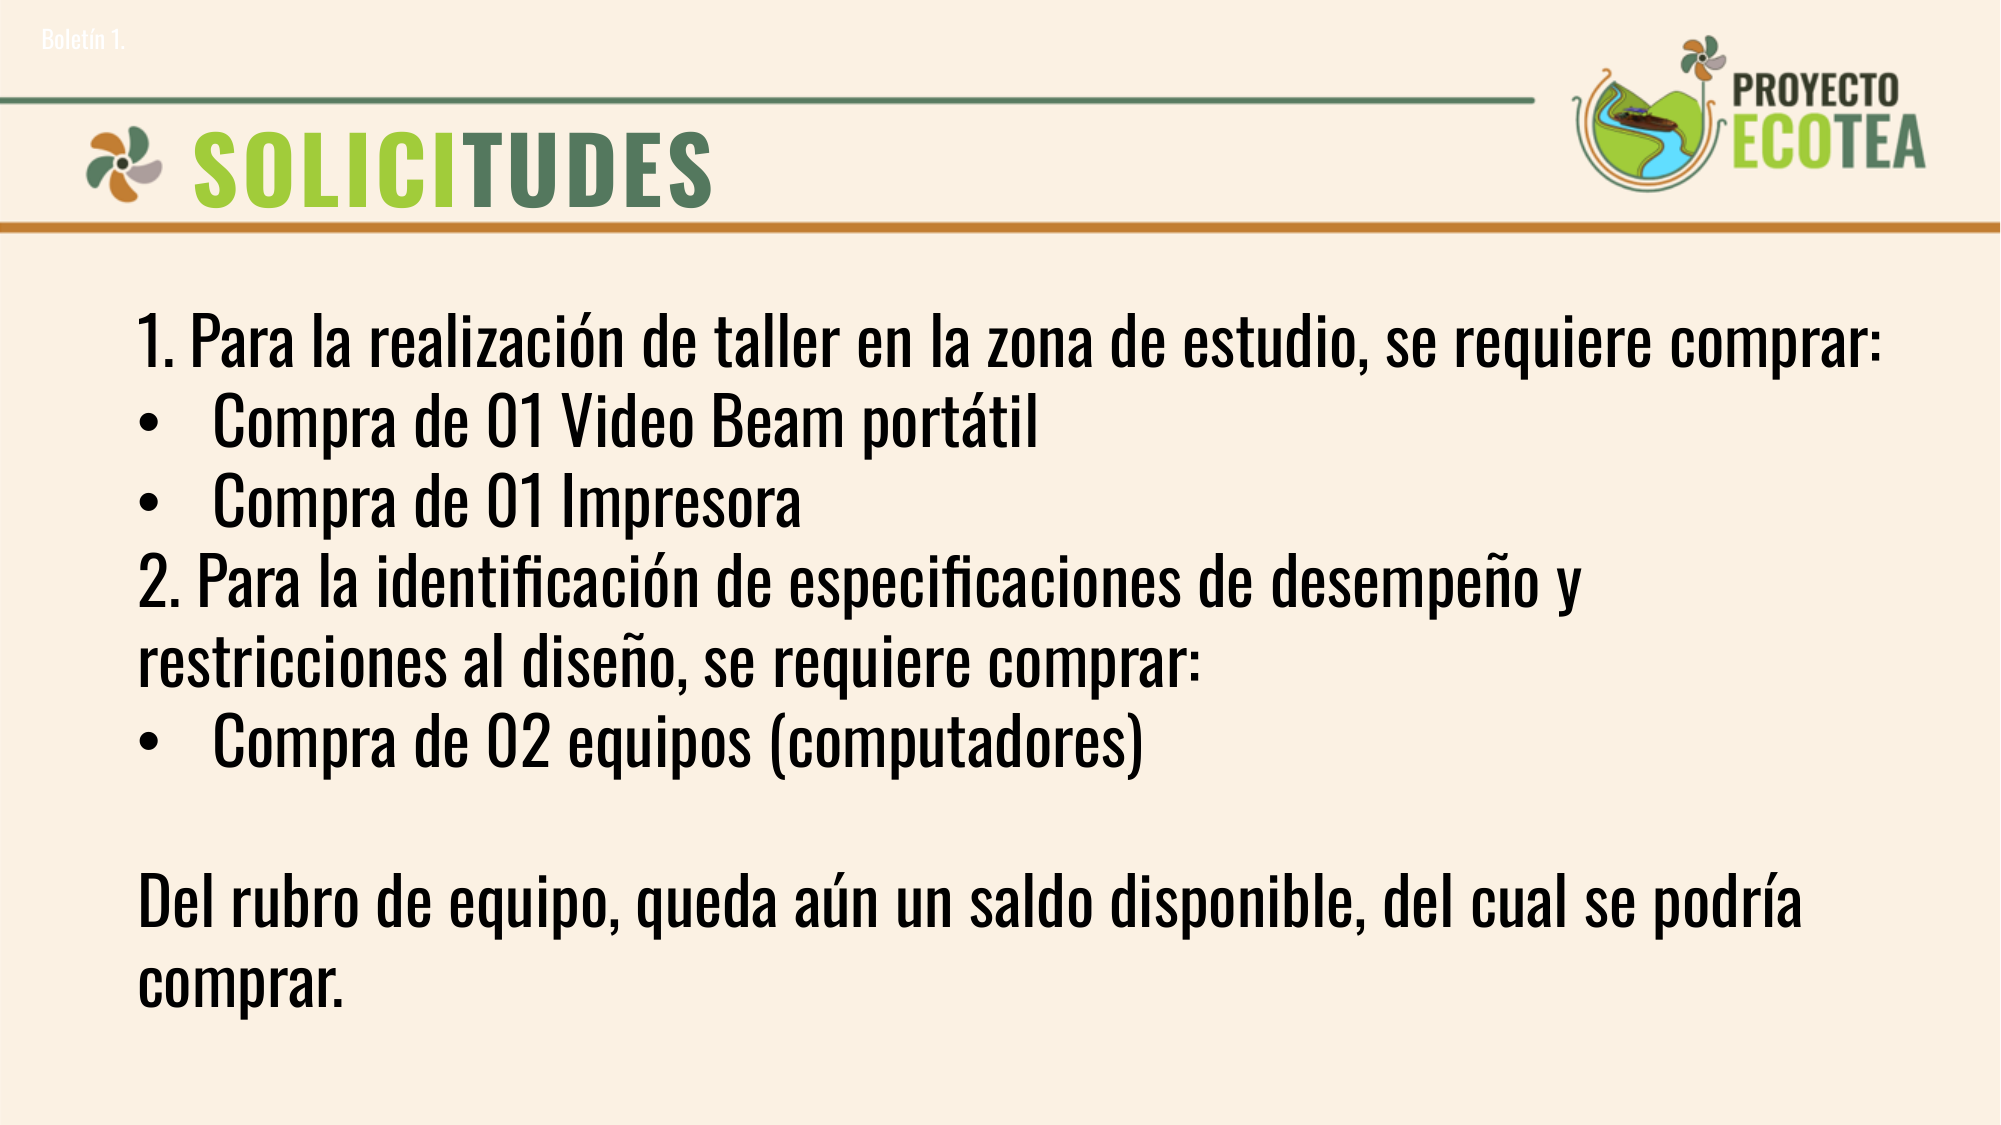

Boletín 1.
SOLICITUDES
1. Para la realización de taller en la zona de estudio, se requiere comprar:
Compra de 01 Video Beam portátil
Compra de 01 Impresora
2. Para la identificación de especificaciones de desempeño y restricciones al diseño, se requiere comprar:
Compra de 02 equipos (computadores)

Del rubro de equipo, queda aún un saldo disponible, del cual se podría comprar.